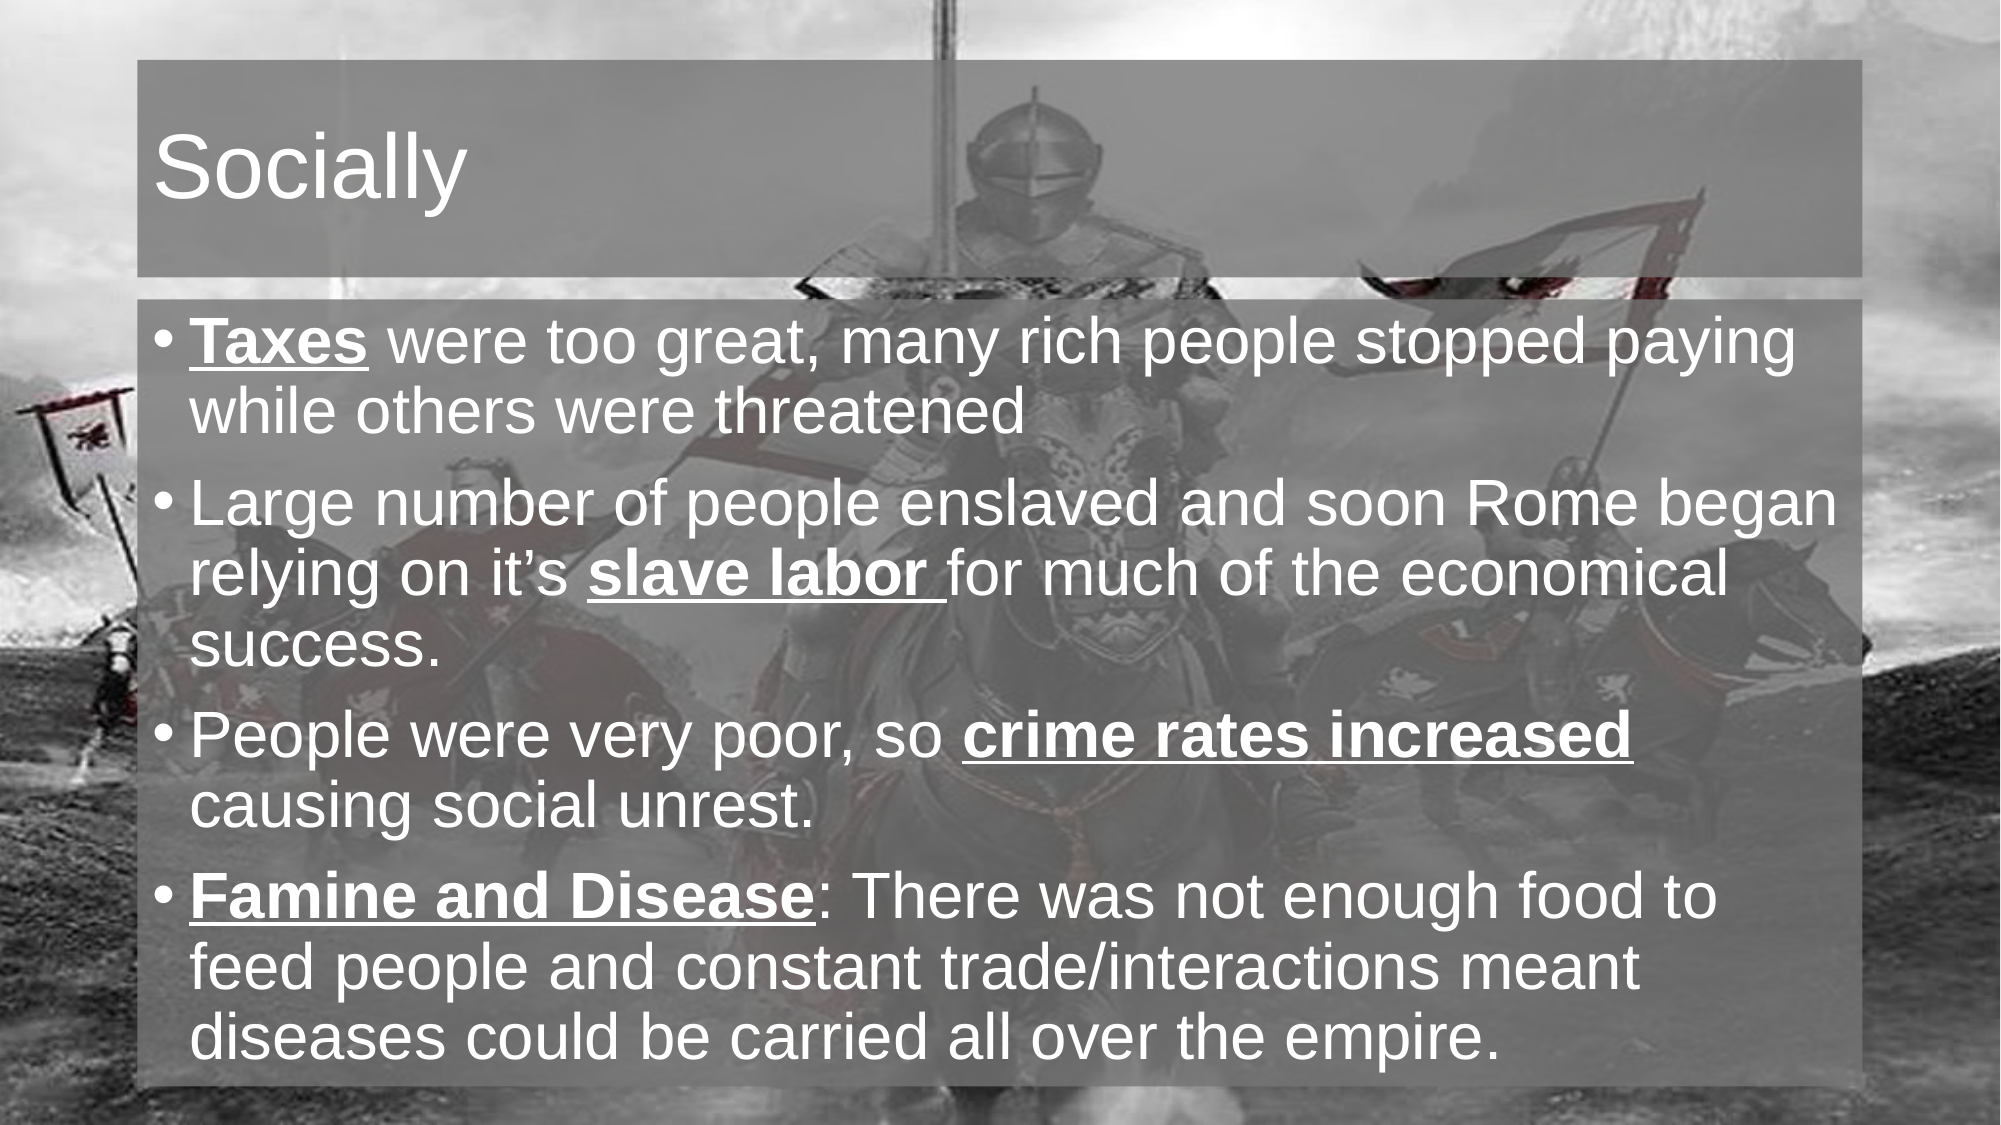

# Socially
Taxes were too great, many rich people stopped paying while others were threatened
Large number of people enslaved and soon Rome began relying on it’s slave labor for much of the economical success.
People were very poor, so crime rates increased causing social unrest.
Famine and Disease: There was not enough food to feed people and constant trade/interactions meant diseases could be carried all over the empire.